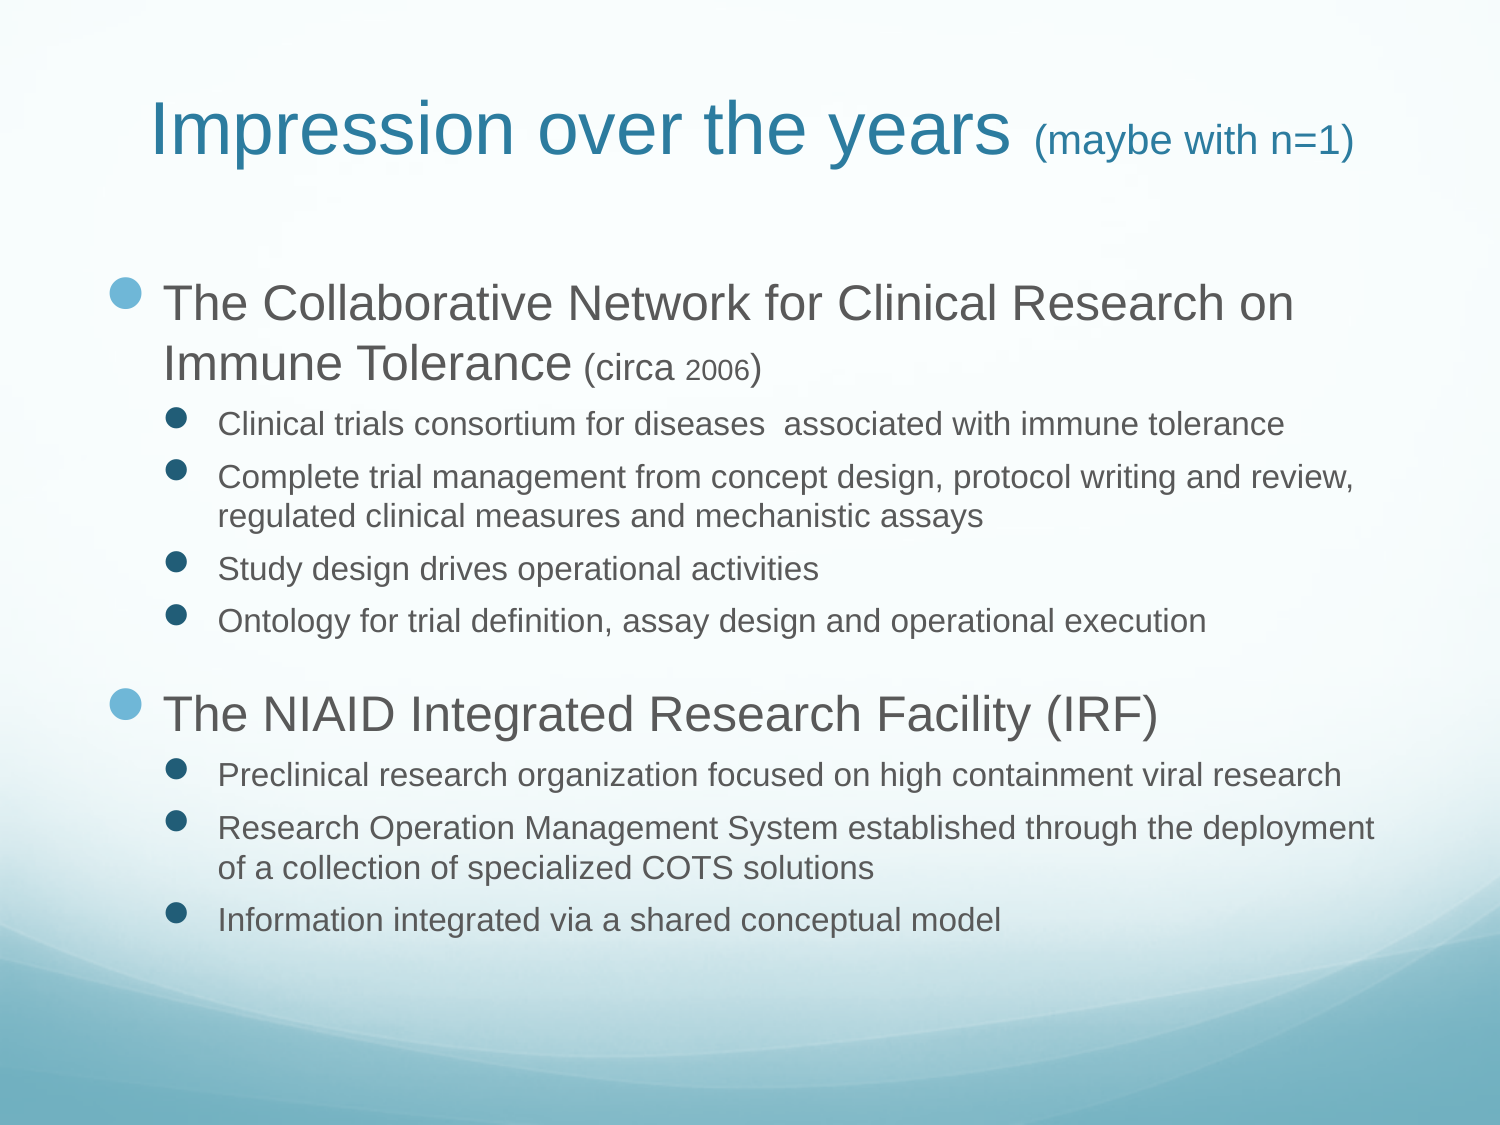

# Impression over the years (maybe with n=1)
The Collaborative Network for Clinical Research on Immune Tolerance (circa 2006)
Clinical trials consortium for diseases  associated with immune tolerance
Complete trial management from concept design, protocol writing and review, regulated clinical measures and mechanistic assays
Study design drives operational activities
Ontology for trial definition, assay design and operational execution
The NIAID Integrated Research Facility (IRF)
Preclinical research organization focused on high containment viral research
Research Operation Management System established through the deployment of a collection of specialized COTS solutions
Information integrated via a shared conceptual model